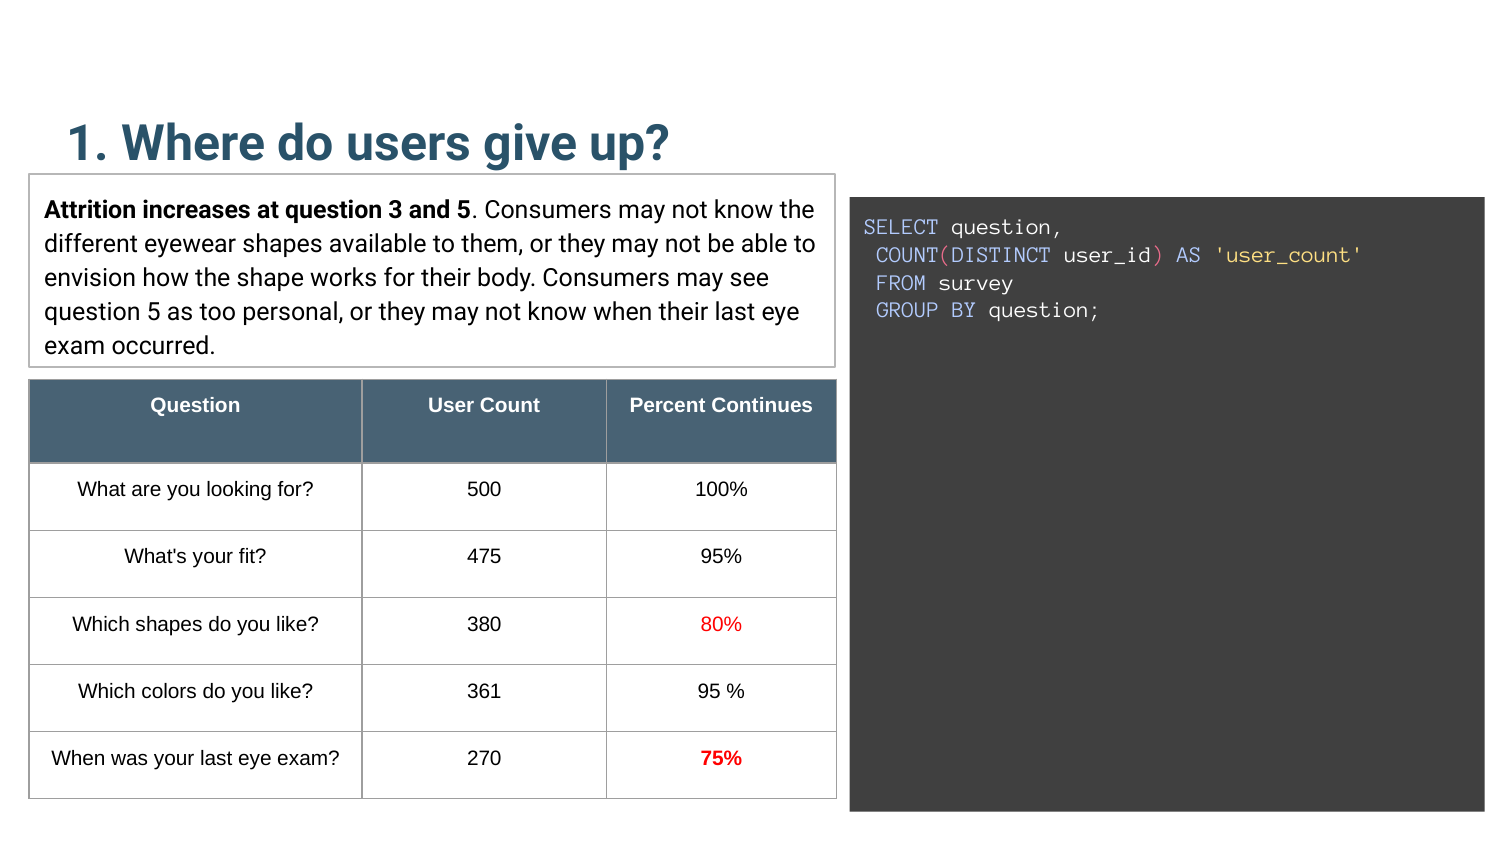

1. Where do users give up?
Attrition increases at question 3 and 5. Consumers may not know the different eyewear shapes available to them, or they may not be able to envision how the shape works for their body. Consumers may see question 5 as too personal, or they may not know when their last eye exam occurred.

SELECT question,
 COUNT(DISTINCT user_id) AS 'user_count'
 FROM survey
 GROUP BY question;

| Question | User Count | Percent Continues |
| --- | --- | --- |
| What are you looking for? | 500 | 100% |
| What's your fit? | 475 | 95% |
| Which shapes do you like? | 380 | 80% |
| Which colors do you like? | 361 | 95 % |
| When was your last eye exam? | 270 | 75% |